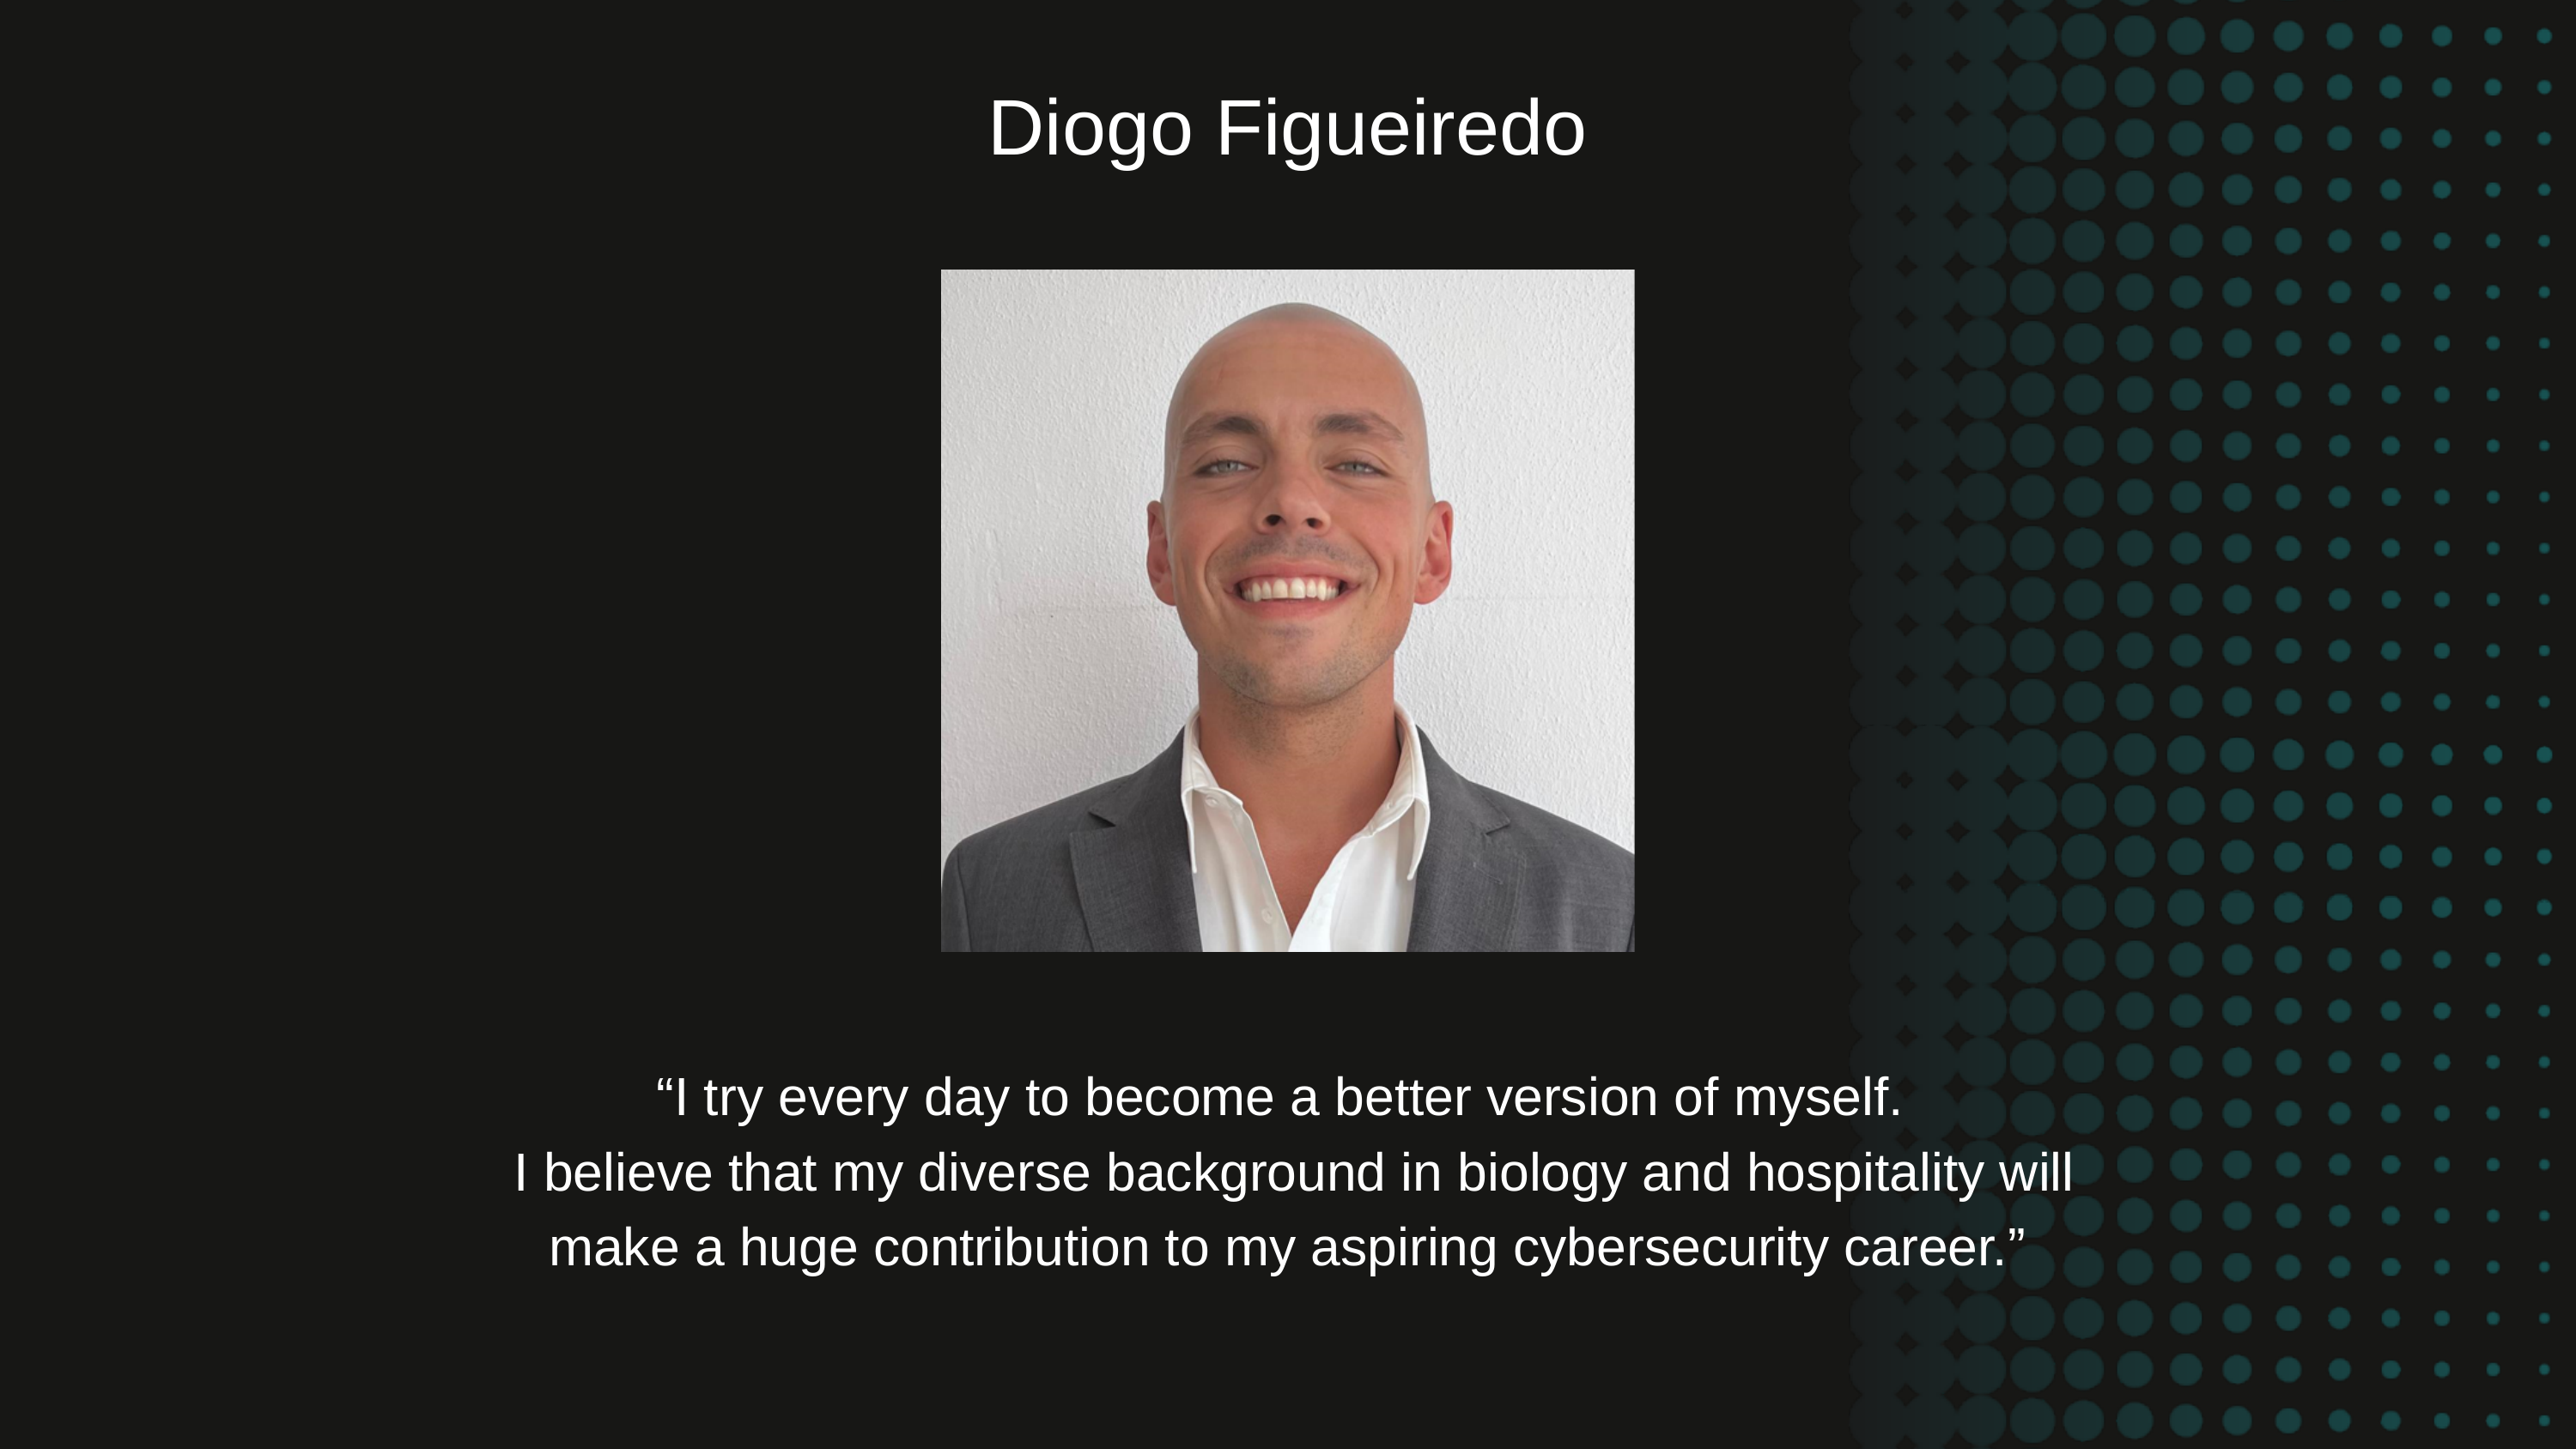

Diogo Figueiredo

“I try every day to become a better version of myself.
 I believe that my diverse background in biology and hospitality will make a huge contribution to my aspiring cybersecurity career.”